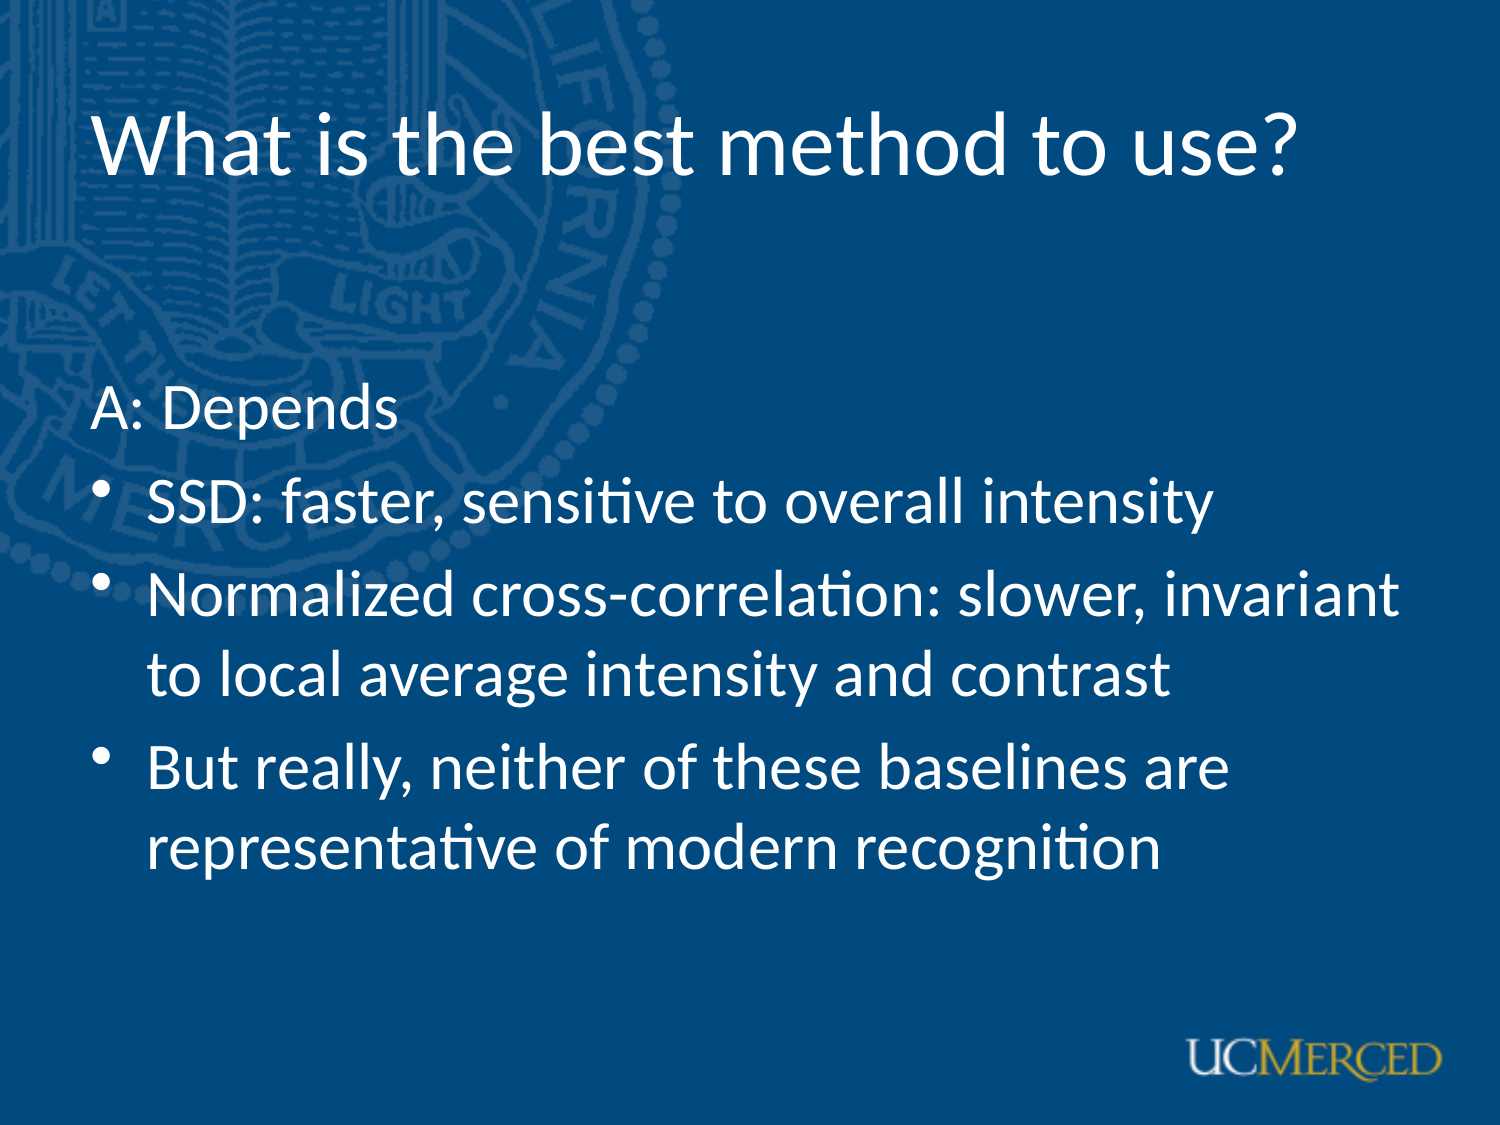

# What is the best method to use?

A: Depends
SSD: faster, sensitive to overall intensity
Normalized cross-correlation: slower, invariant to local average intensity and contrast
But really, neither of these baselines are representative of modern recognition